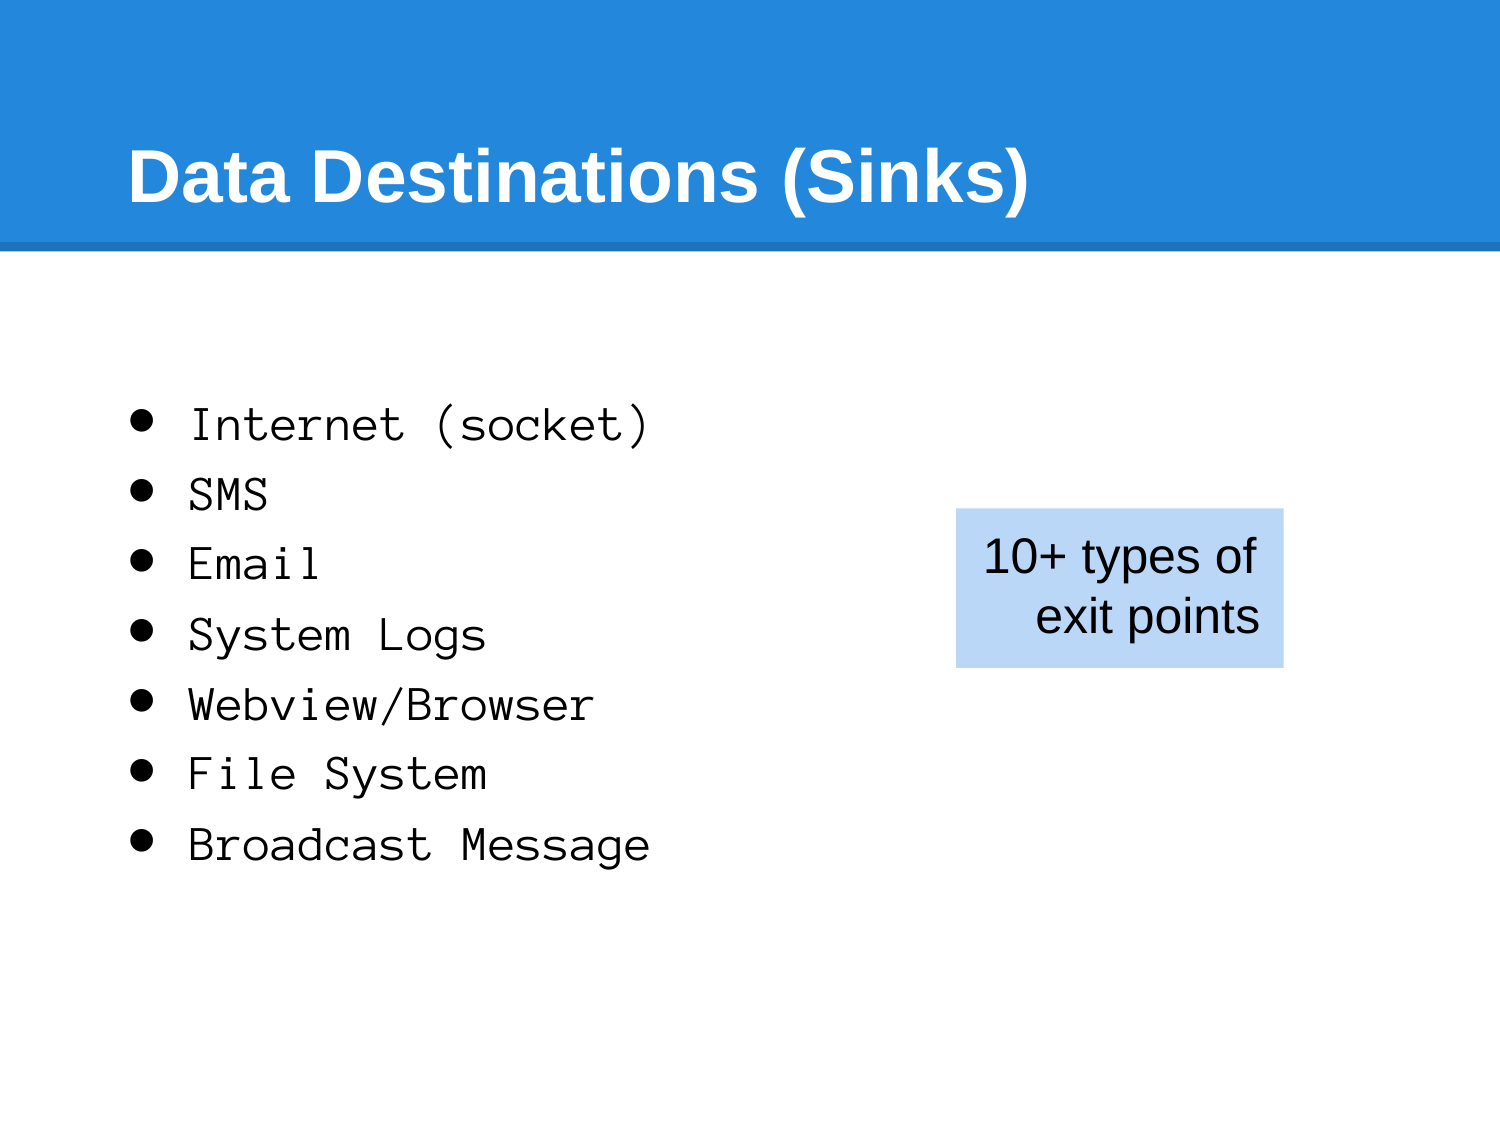

# Data Destinations (Sinks)
Internet (socket)
SMS
Email
System Logs
Webview/Browser
File System
Broadcast Message

10+ types of exit points